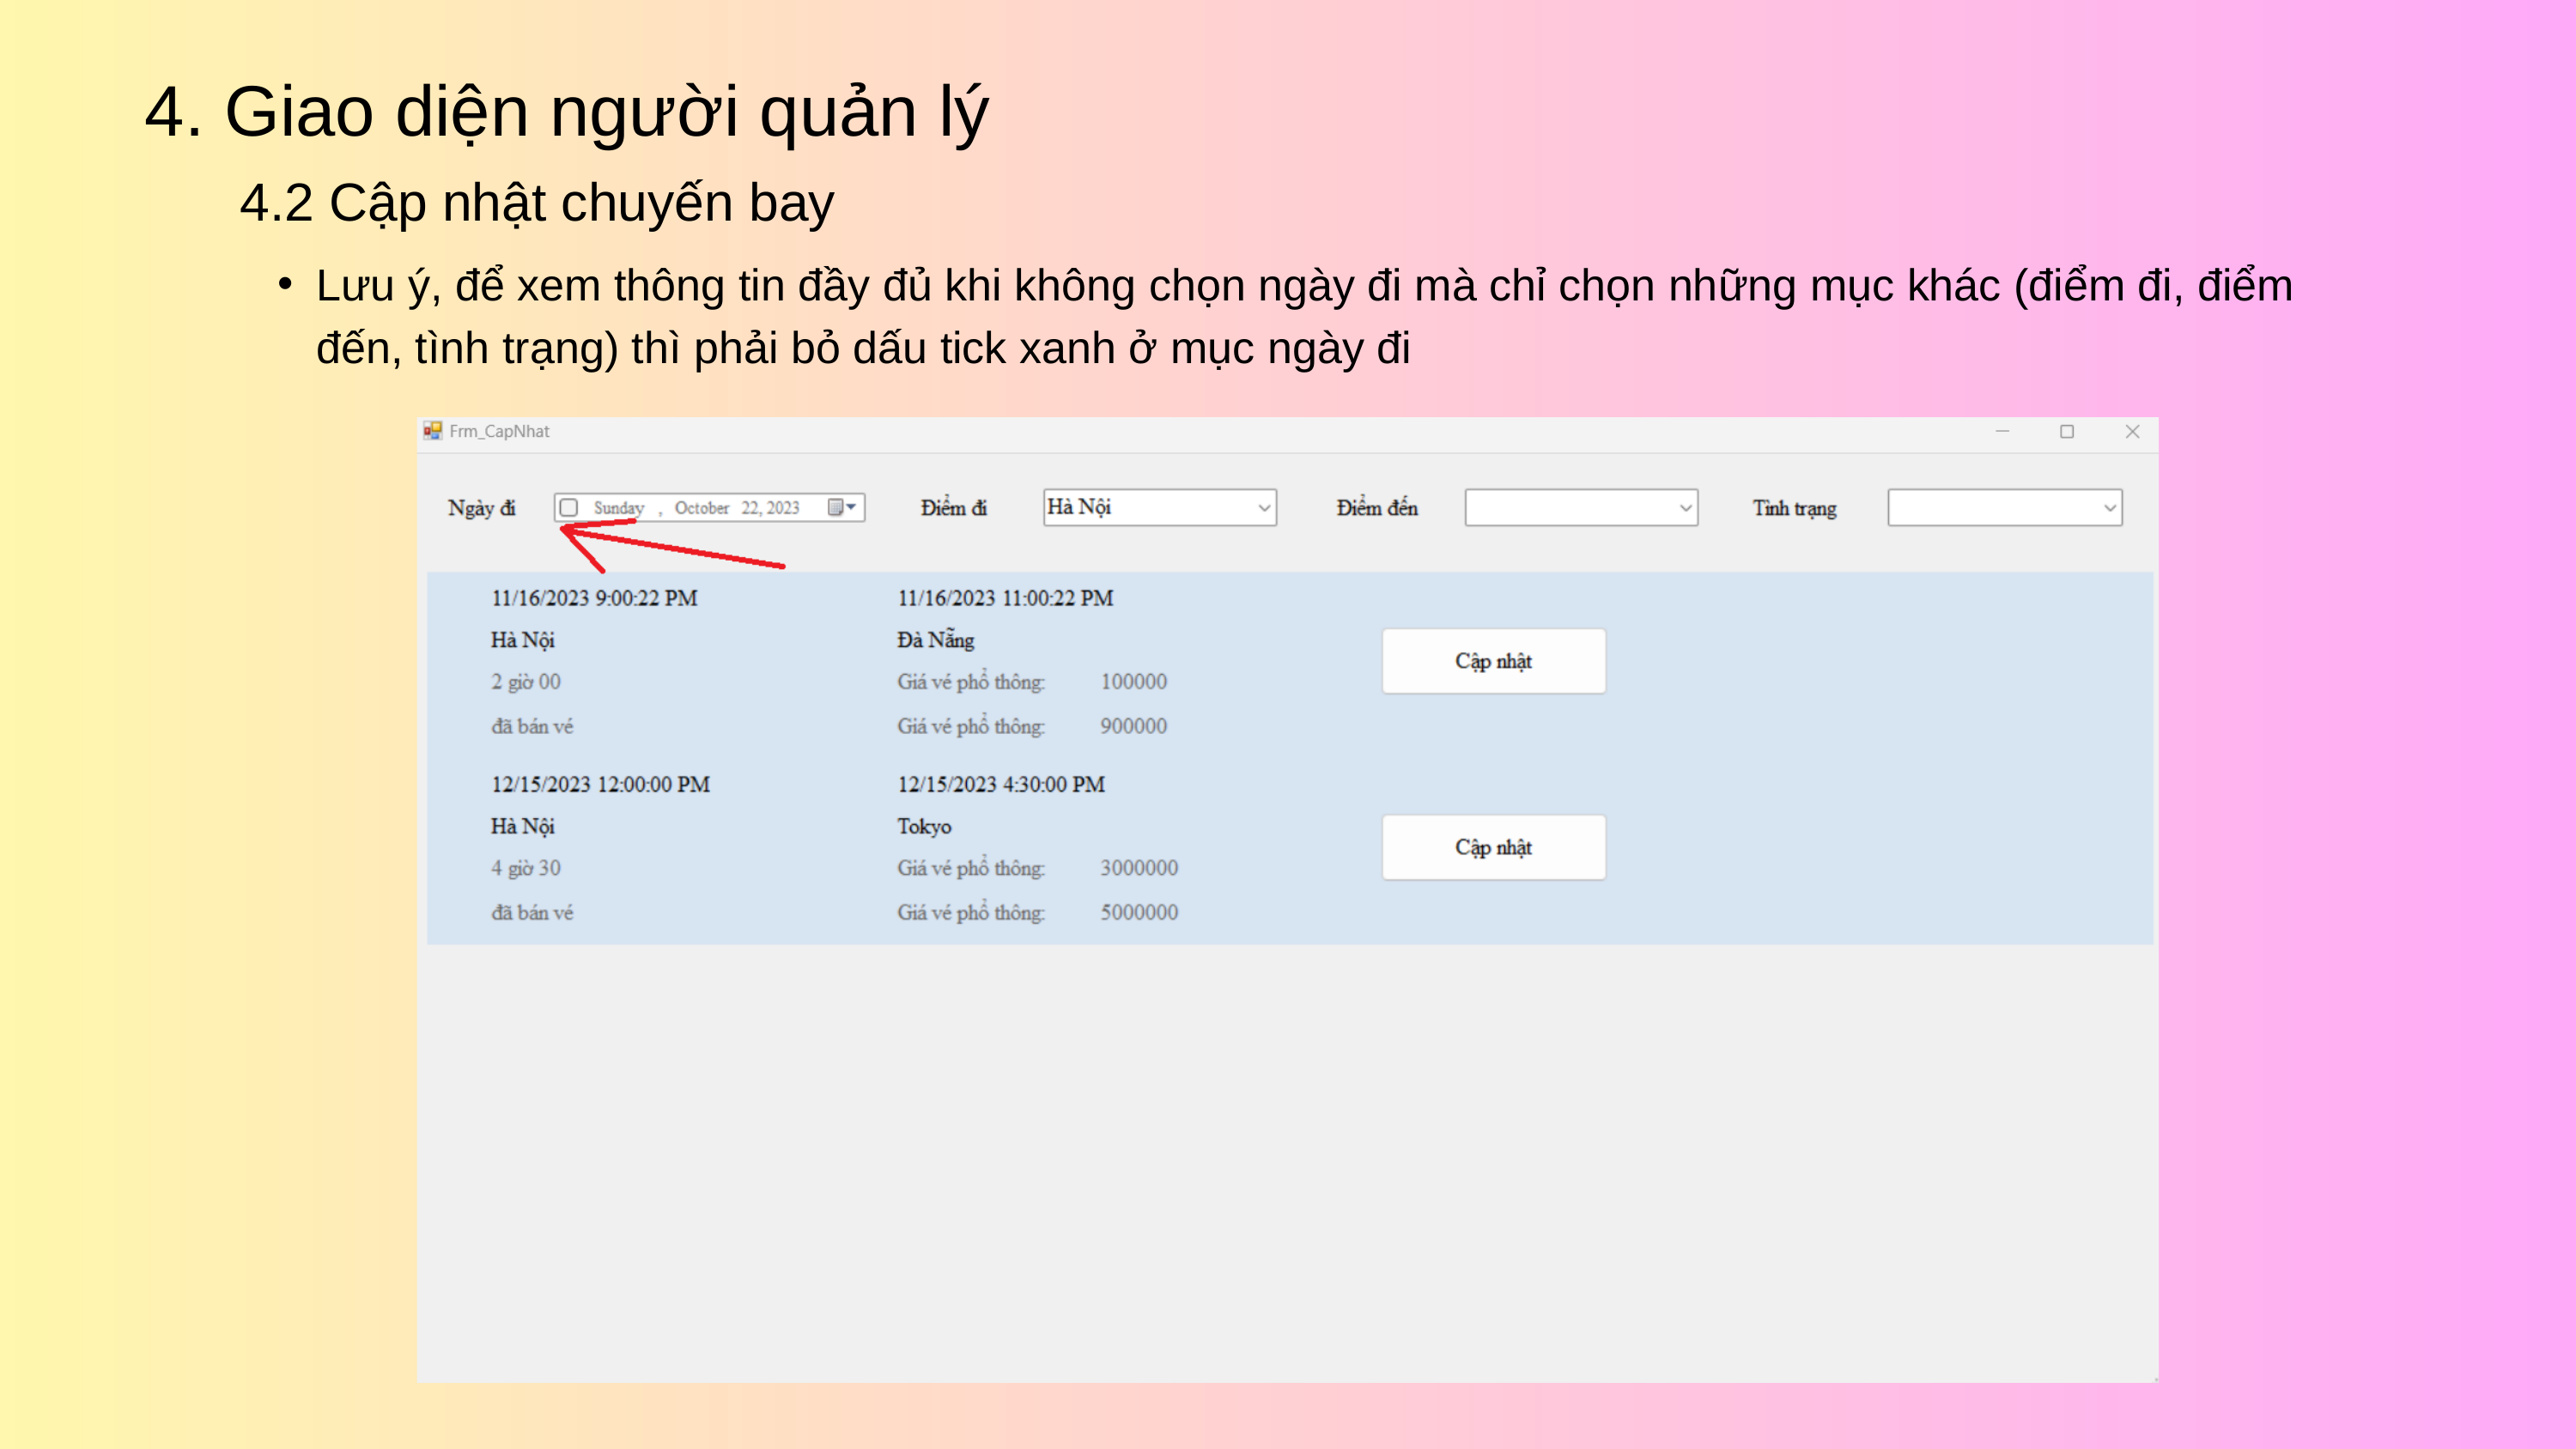

4. Giao diện người quản lý
4.2 Cập nhật chuyến bay
Lưu ý, để xem thông tin đầy đủ khi không chọn ngày đi mà chỉ chọn những mục khác (điểm đi, điểm đến, tình trạng) thì phải bỏ dấu tick xanh ở mục ngày đi